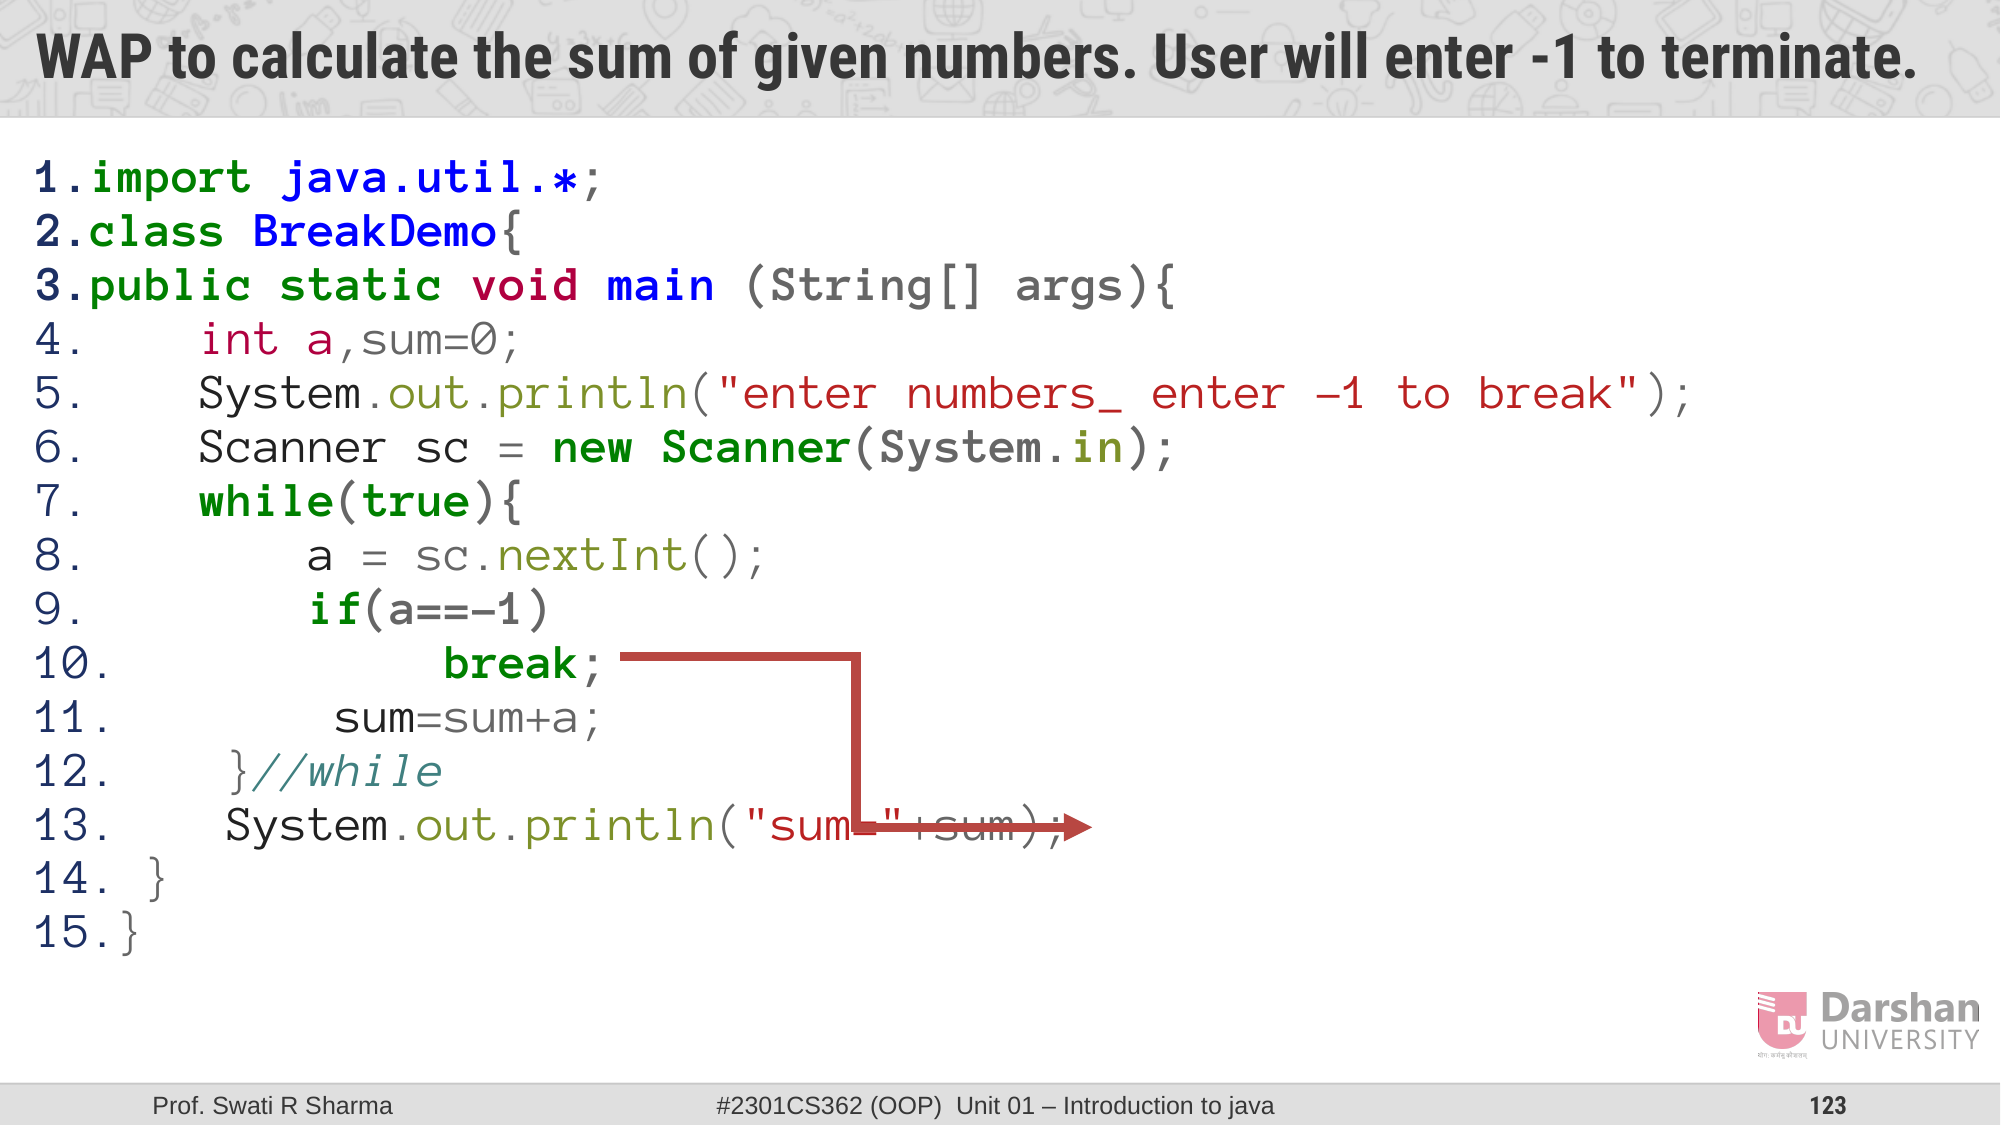

# WAP to calculate the sum of given numbers. User will enter -1 to terminate.
import java.util.*;
class BreakDemo{
public static void main (String[] args){
    int a,sum=0;
    System.out.println("enter numbers_ enter -1 to break");
    Scanner sc = new Scanner(System.in);
    while(true){
        a = sc.nextInt();
        if(a==-1)
            break;
        sum=sum+a;
    }//while
    System.out.println("sum="+sum);
 }
}